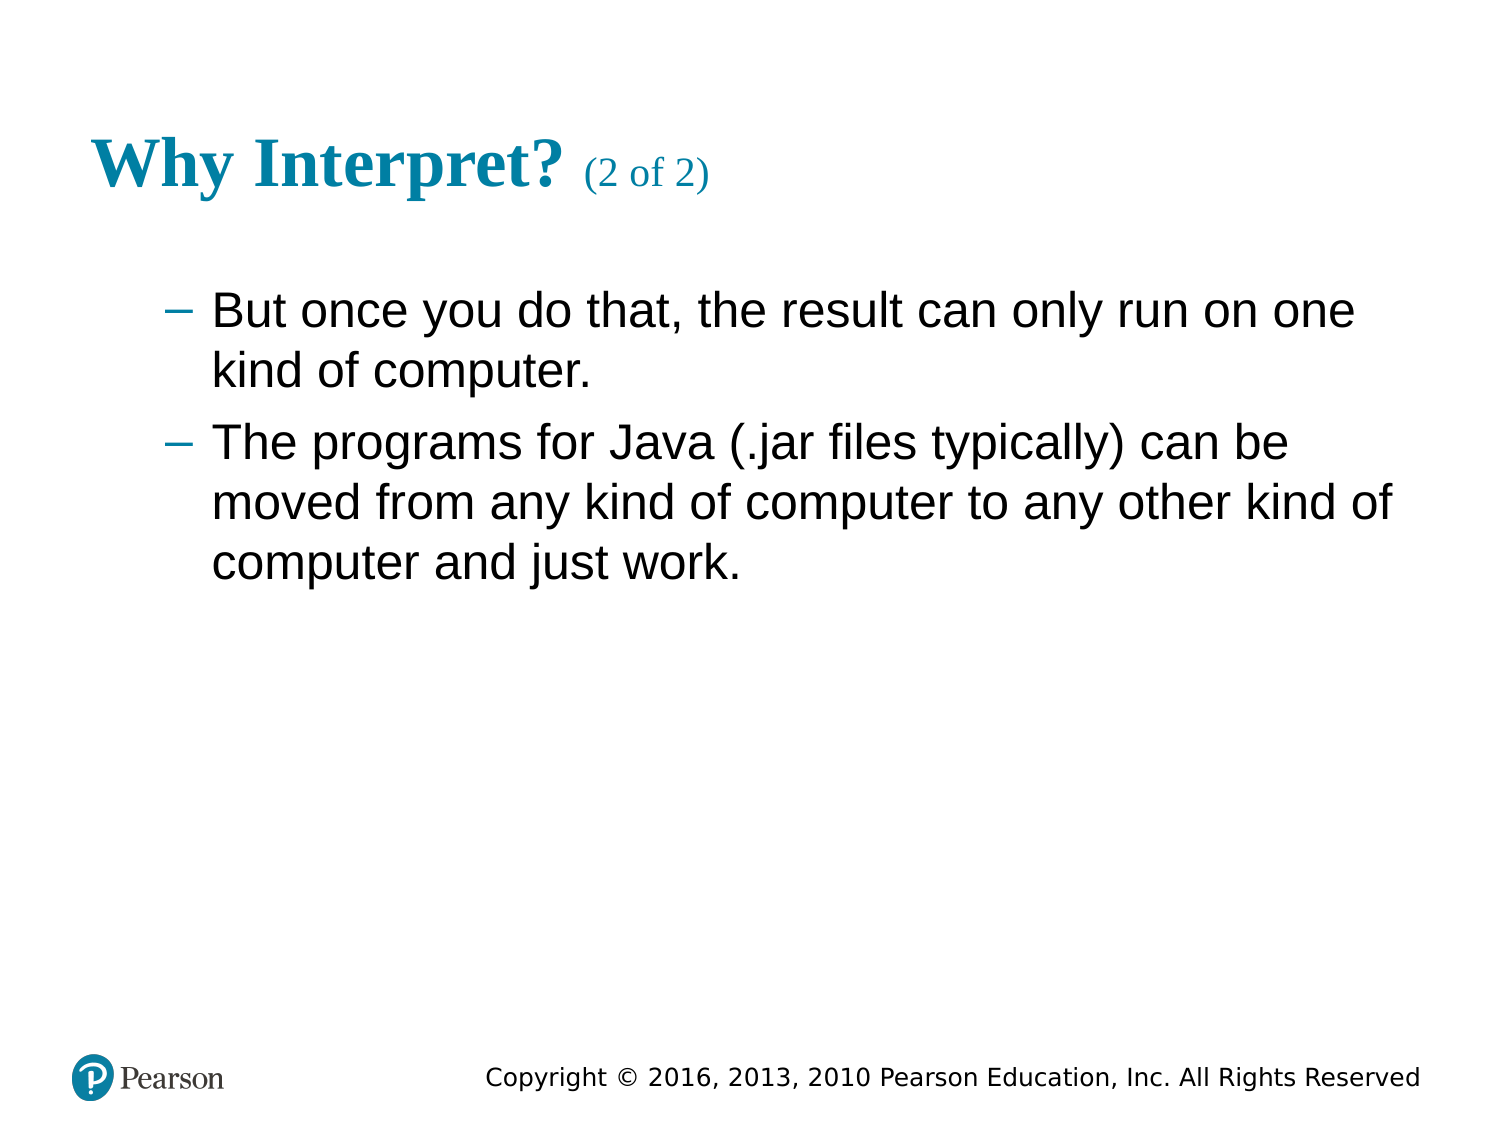

# Why Interpret? (2 of 2)
But once you do that, the result can only run on one kind of computer.
The programs for Java (.jar files typically) can be moved from any kind of computer to any other kind of computer and just work.